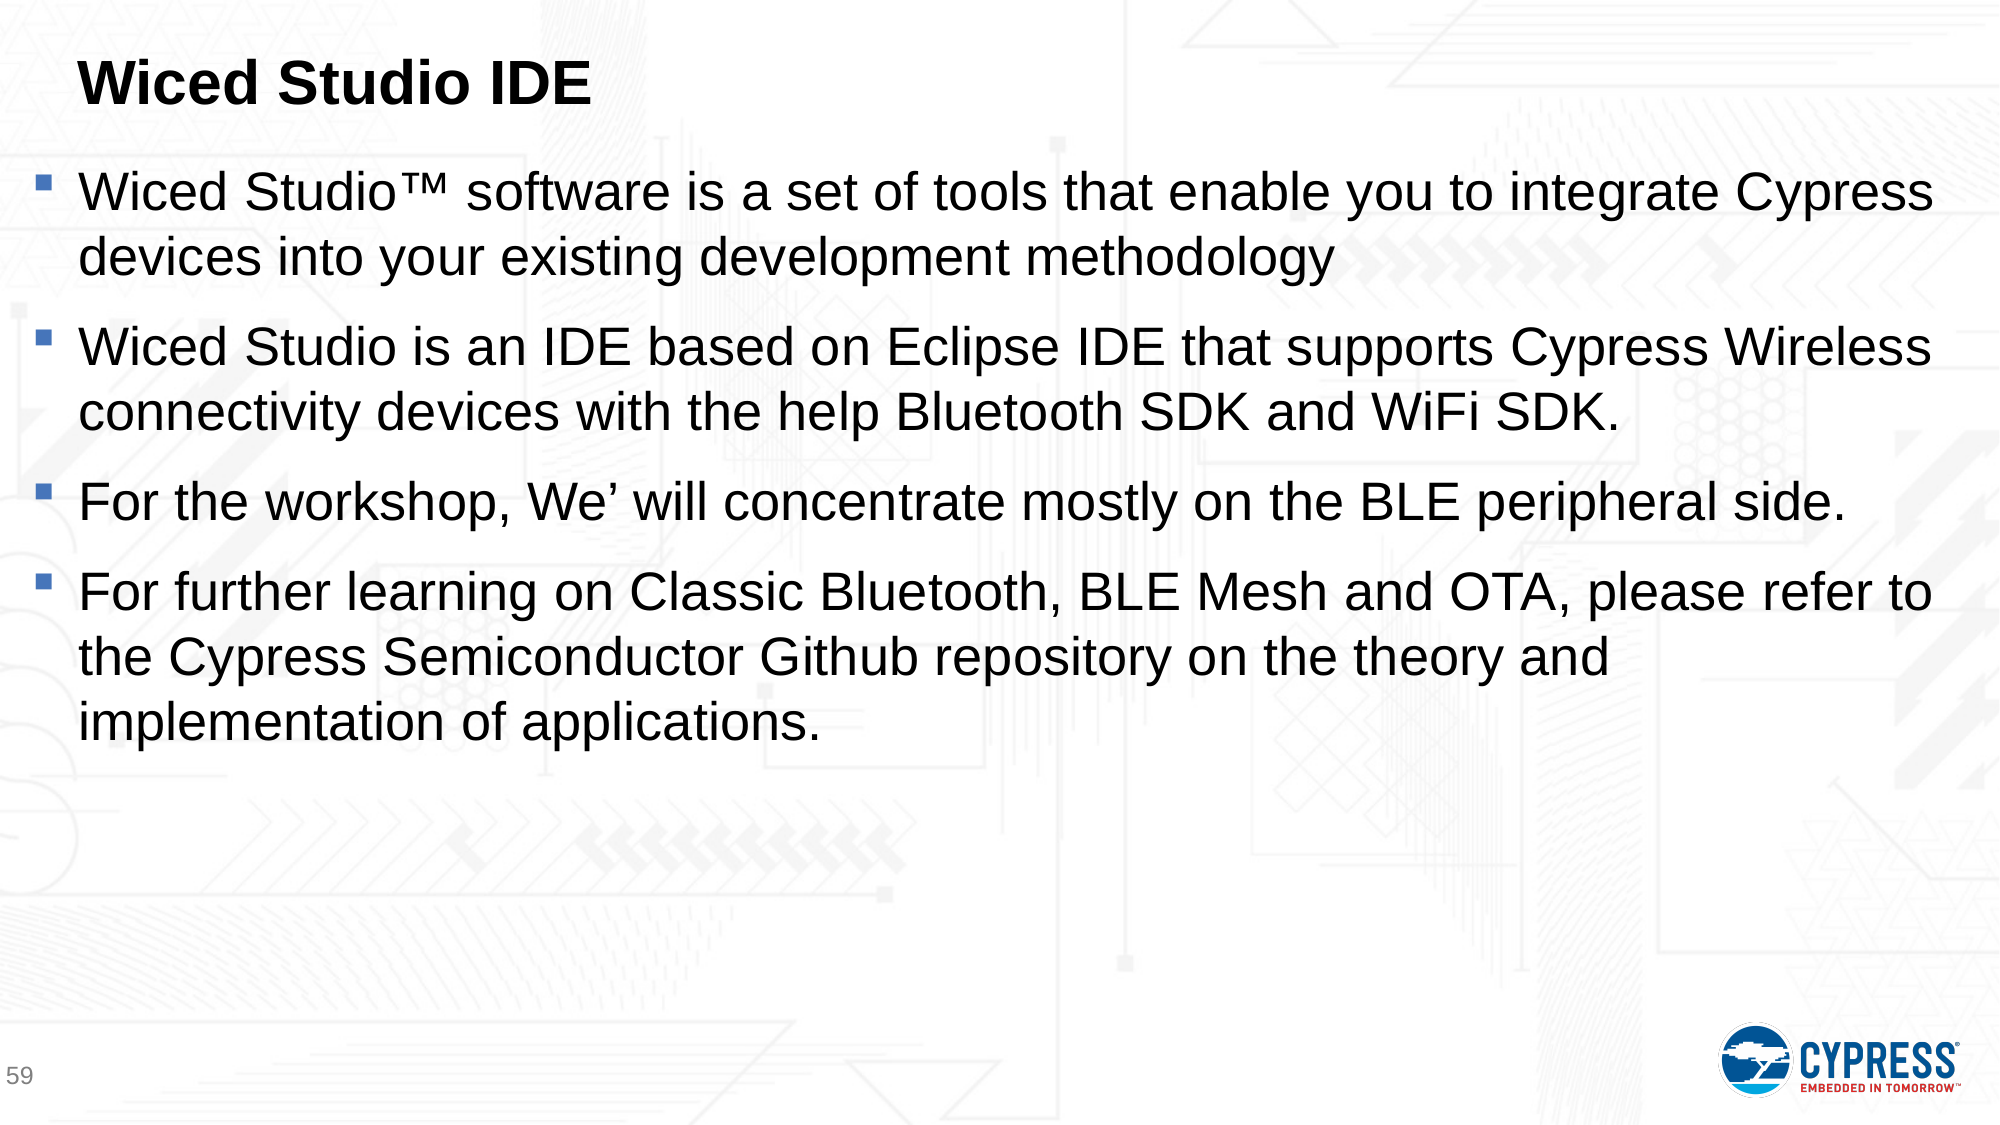

# Wiced Studio IDE
Wiced Studio™ software is a set of tools that enable you to integrate Cypress devices into your existing development methodology
Wiced Studio is an IDE based on Eclipse IDE that supports Cypress Wireless connectivity devices with the help Bluetooth SDK and WiFi SDK.
For the workshop, We’ will concentrate mostly on the BLE peripheral side.
For further learning on Classic Bluetooth, BLE Mesh and OTA, please refer to the Cypress Semiconductor Github repository on the theory and implementation of applications.